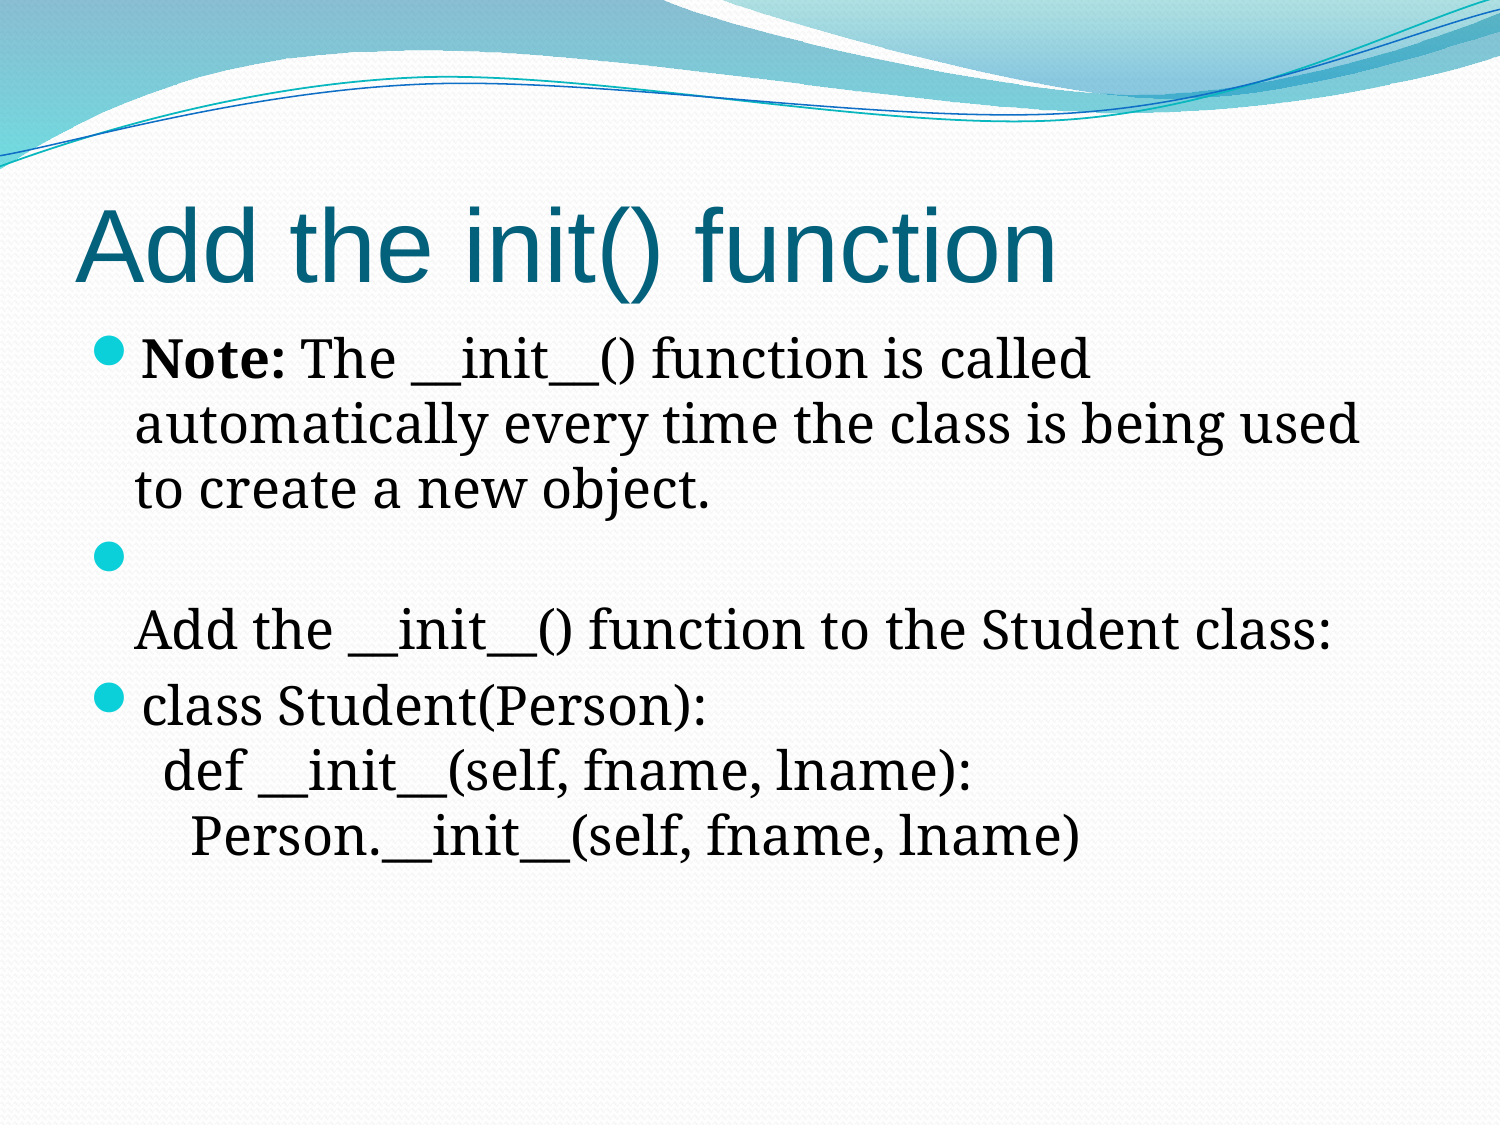

# Add the init() function
Note: The __init__() function is called automatically every time the class is being used to create a new object.
Add the __init__() function to the Student class:
class Student(Person):
  def __init__(self, fname, lname):
    Person.__init__(self, fname, lname)